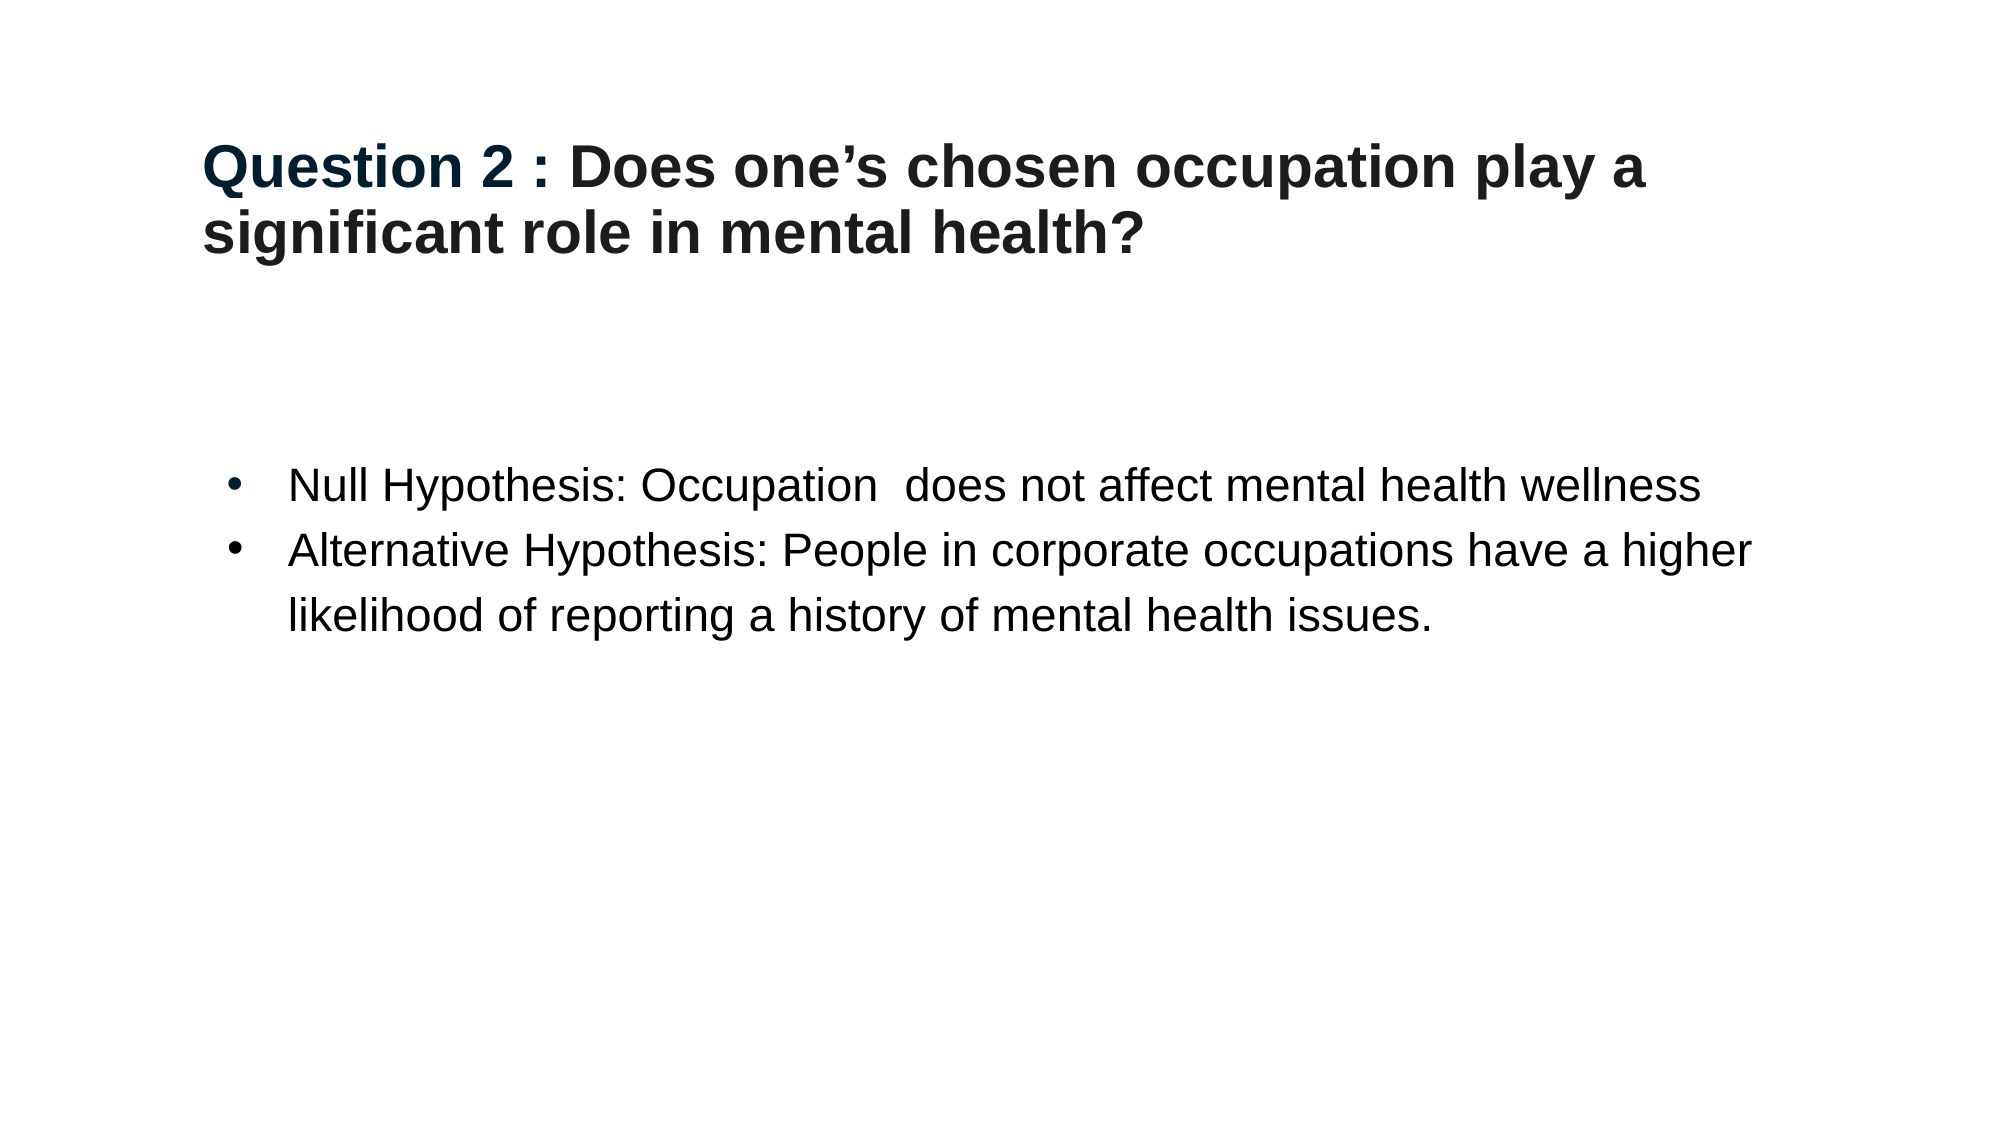

# Question 2 : Does one’s chosen occupation play a significant role in mental health?
Null Hypothesis: Occupation  does not affect mental health wellness
Alternative Hypothesis: People in corporate occupations have a higher likelihood of reporting a history of mental health issues.